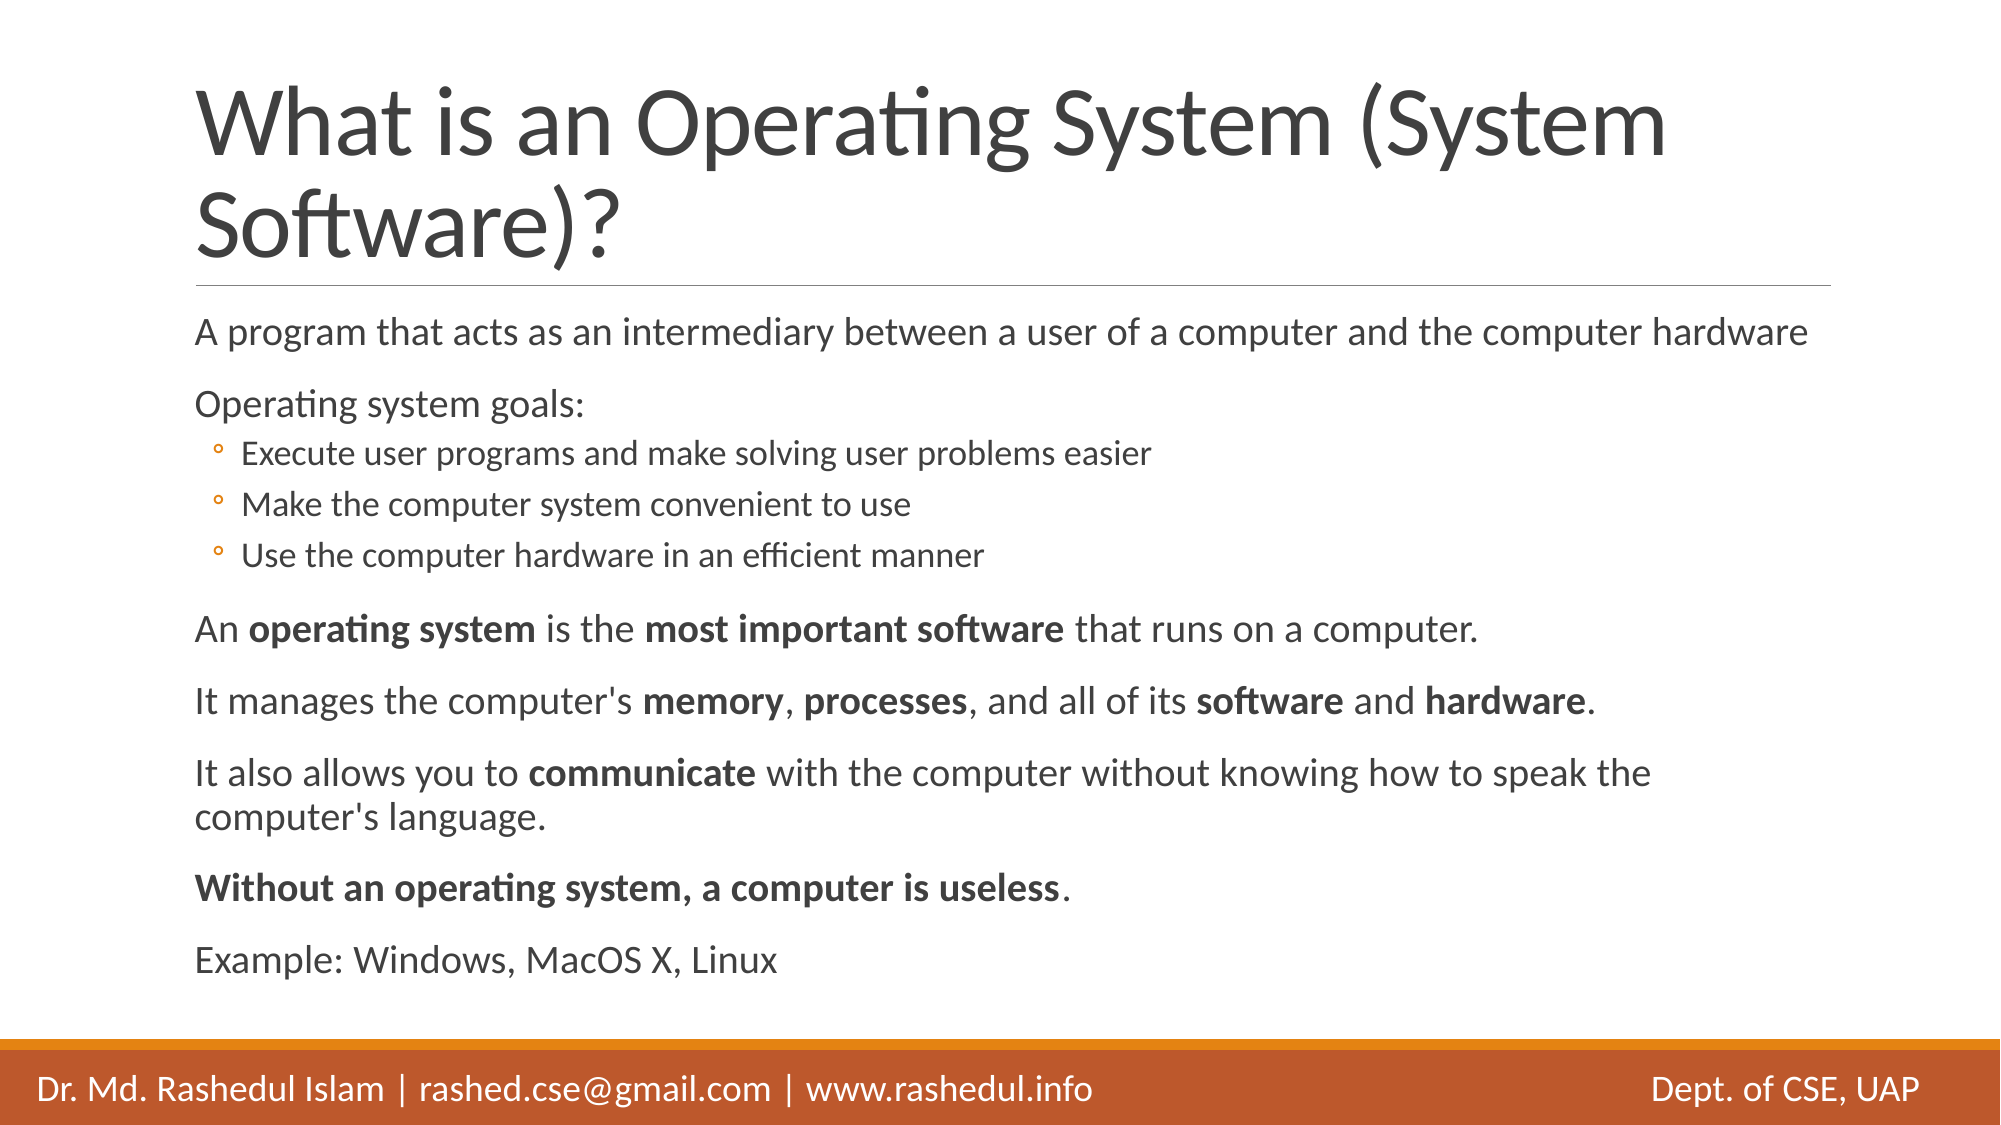

# What is an Operating System (System Software)?
A program that acts as an intermediary between a user of a computer and the computer hardware
Operating system goals:
Execute user programs and make solving user problems easier
Make the computer system convenient to use
Use the computer hardware in an efficient manner
An operating system is the most important software that runs on a computer.
It manages the computer's memory, processes, and all of its software and hardware.
It also allows you to communicate with the computer without knowing how to speak the computer's language.
Without an operating system, a computer is useless.
Example: Windows, MacOS X, Linux

Dr. Md. Rashedul Islam | rashed.cse@gmail.com | www.rashedul.info
Dept. of CSE, UAP